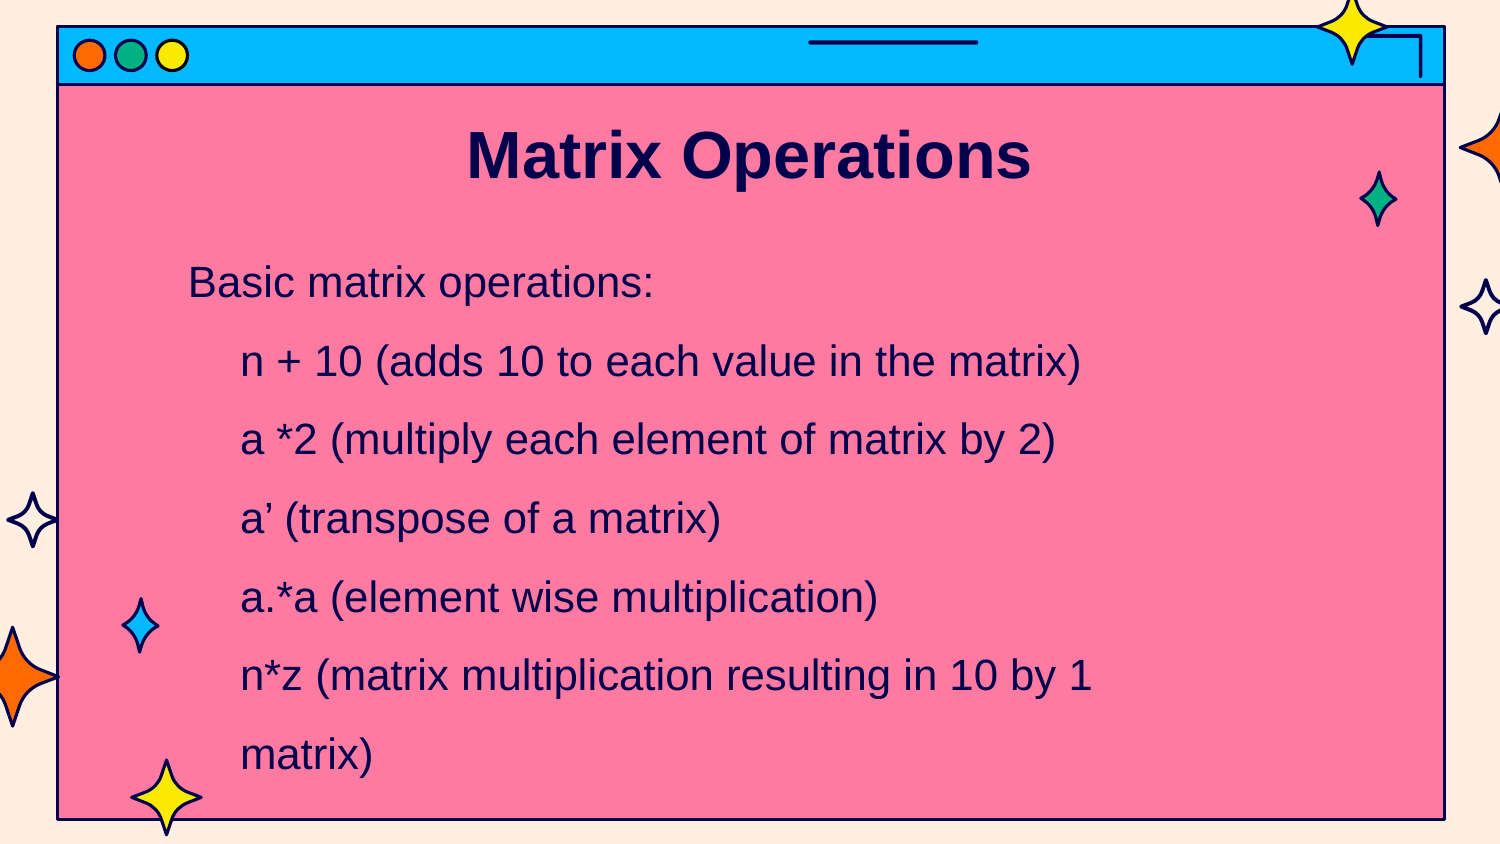

# Matrix Operations

Basic matrix operations:
	n + 10 (adds 10 to each value in the matrix)
	a *2 (multiply each element of matrix by 2)
	a’ (transpose of a matrix)
	a.*a (element wise multiplication)
	n*z (matrix multiplication resulting in 10 by 1 matrix)